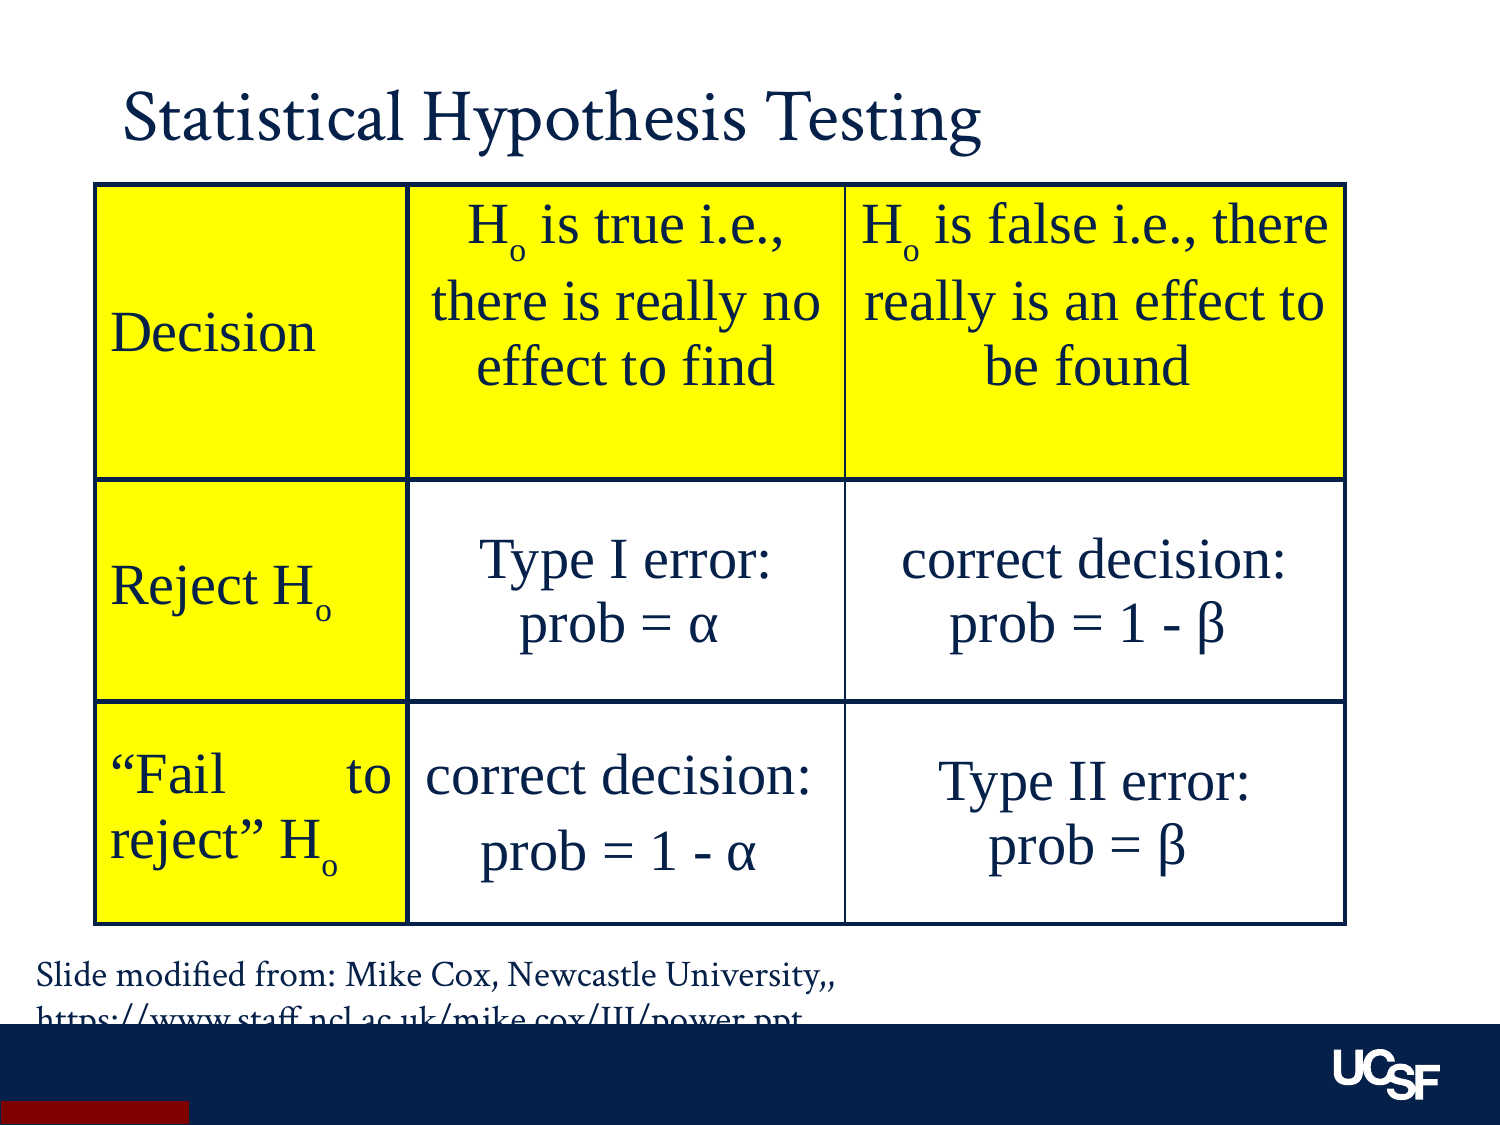

# Statistical Hypothesis Testing
| Decision | Ho is true i.e., there is really no effect to find | Ho is false i.e., there really is an effect to be found |
| --- | --- | --- |
| Reject Ho | Type I error: prob = α | correct decision: prob = 1 - β |
| “Fail to reject” Ho | correct decision: prob = 1 - α | Type II error: prob = β |
Slide modified from: Mike Cox, Newcastle University,, https://www.staff.ncl.ac.uk/mike.cox/III/power.ppt
12